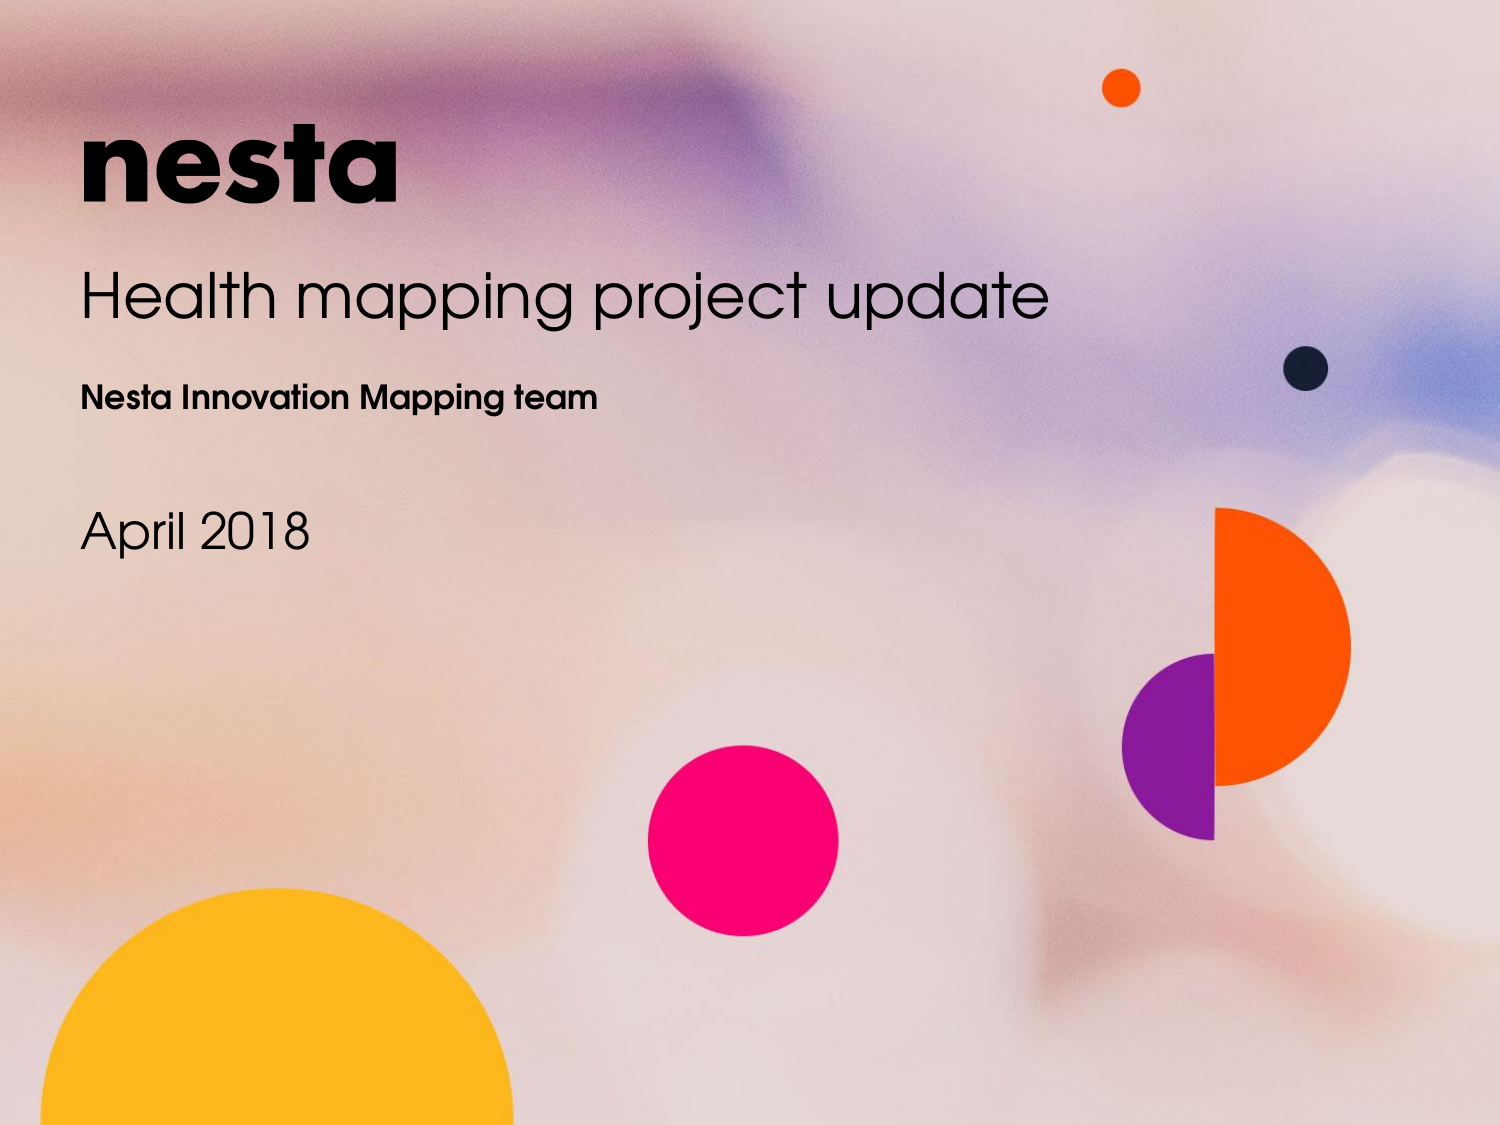

# Health mapping project update
Nesta Innovation Mapping team
April 2018